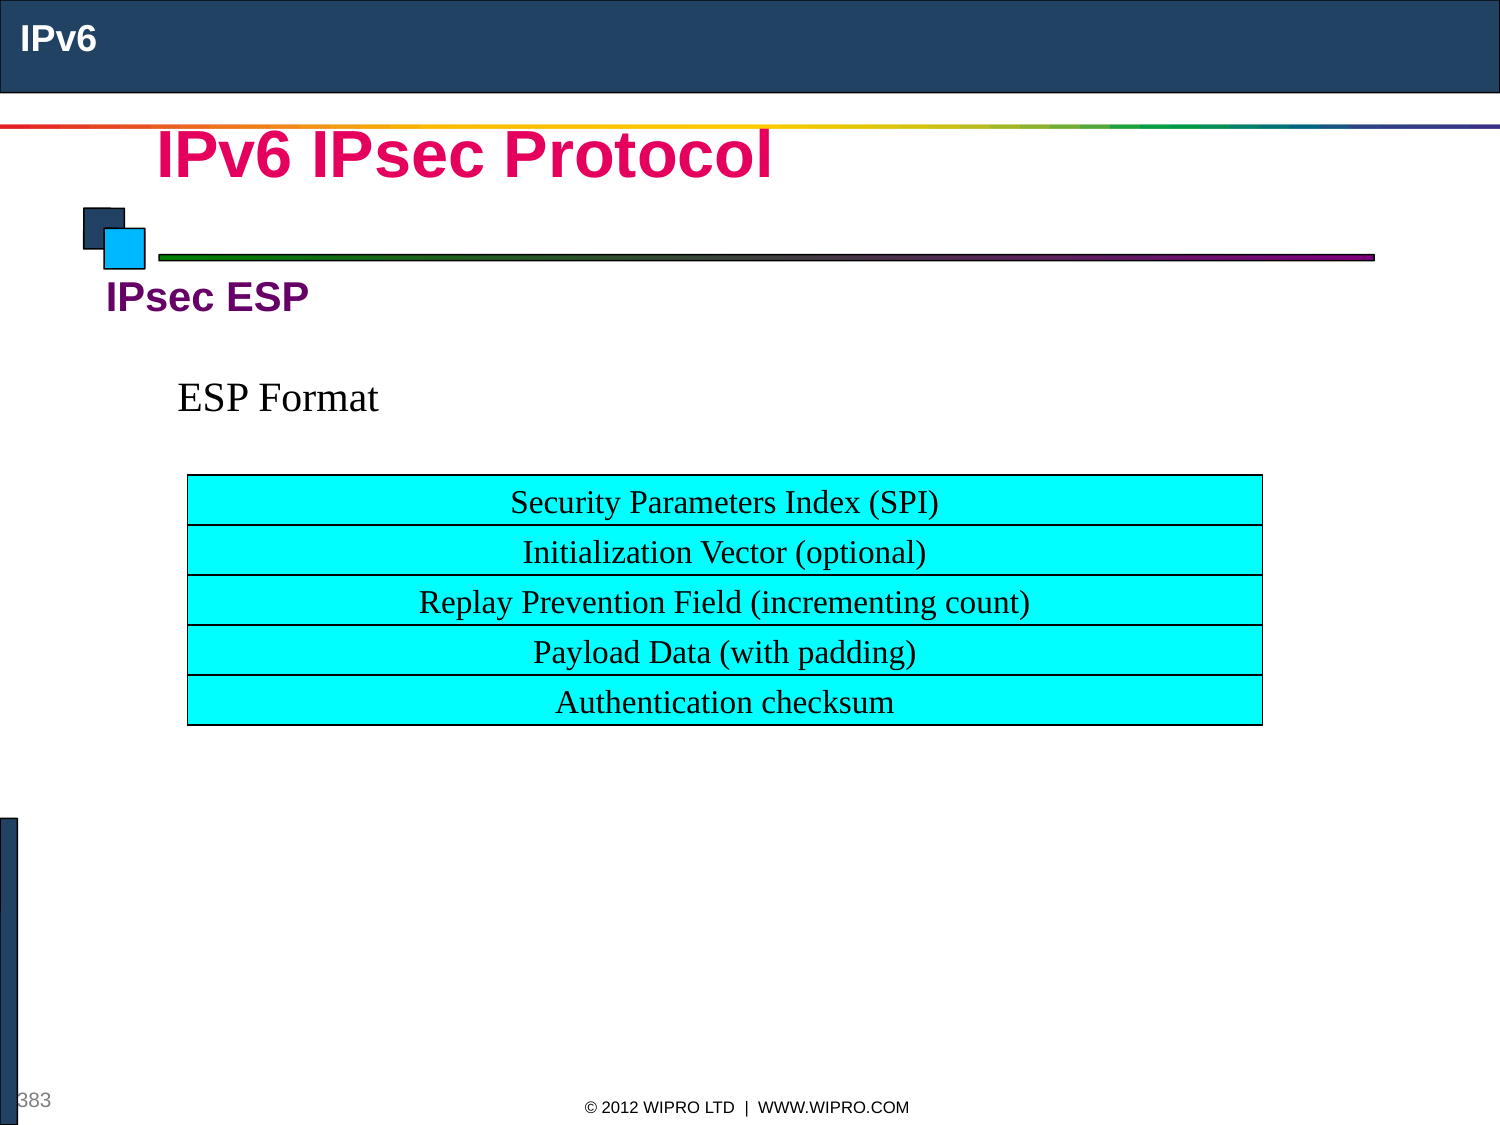

IPv6
# IPv6 IPsec Protocol

IPsec ESP

ESP Format
Security Parameters Index (SPI)
Initialization Vector (optional)
Replay Prevention Field (incrementing count)
Payload Data (with padding)
Authentication checksum